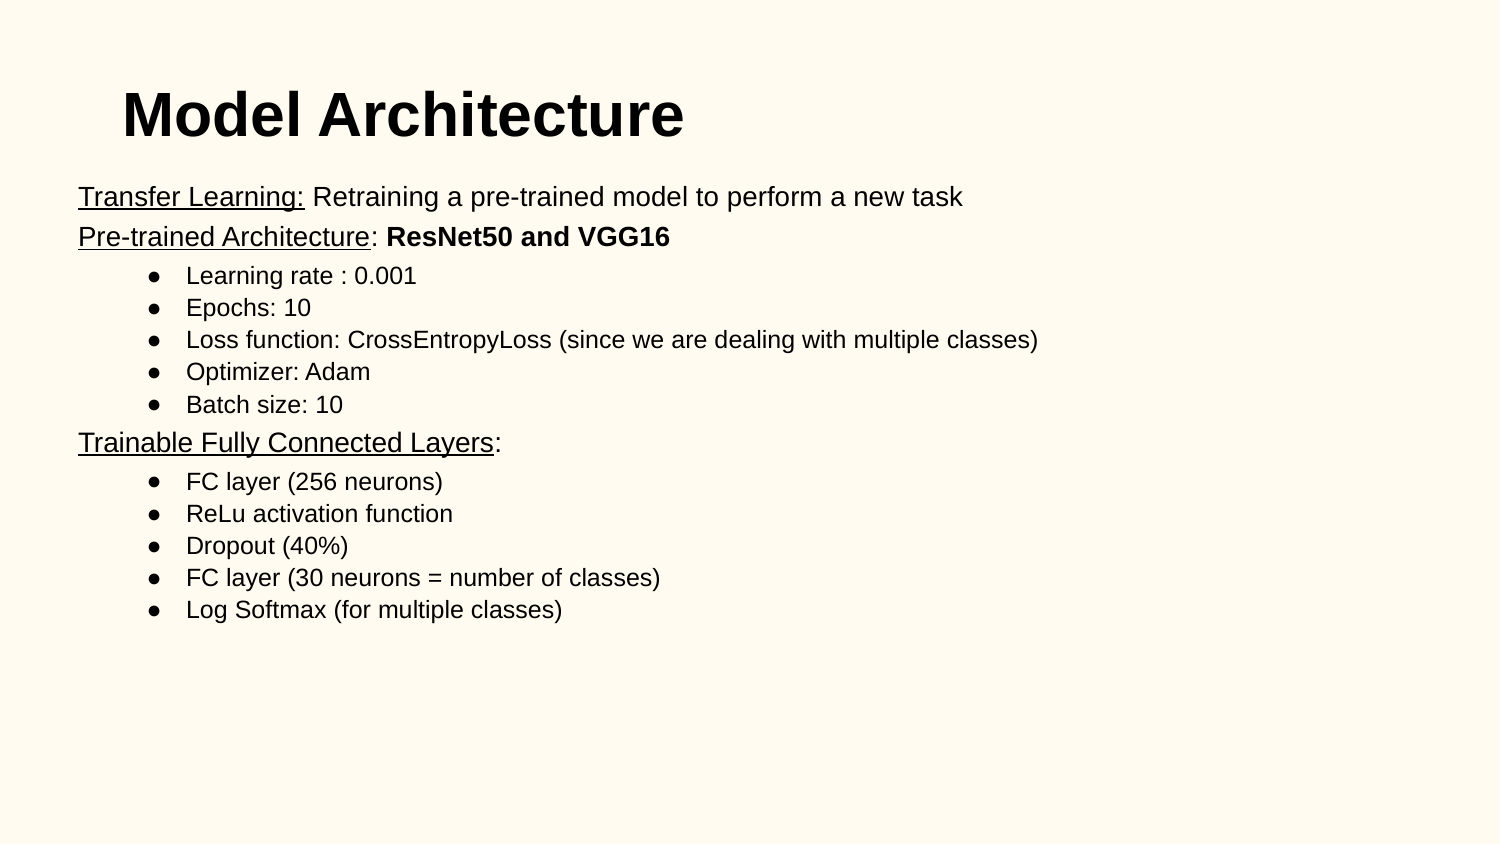

Model Architecture
Transfer Learning: Retraining a pre-trained model to perform a new task
Pre-trained Architecture: ResNet50 and VGG16
Learning rate : 0.001
Epochs: 10
Loss function: CrossEntropyLoss (since we are dealing with multiple classes)
Optimizer: Adam
Batch size: 10
Trainable Fully Connected Layers:
FC layer (256 neurons)
ReLu activation function
Dropout (40%)
FC layer (30 neurons = number of classes)
Log Softmax (for multiple classes)